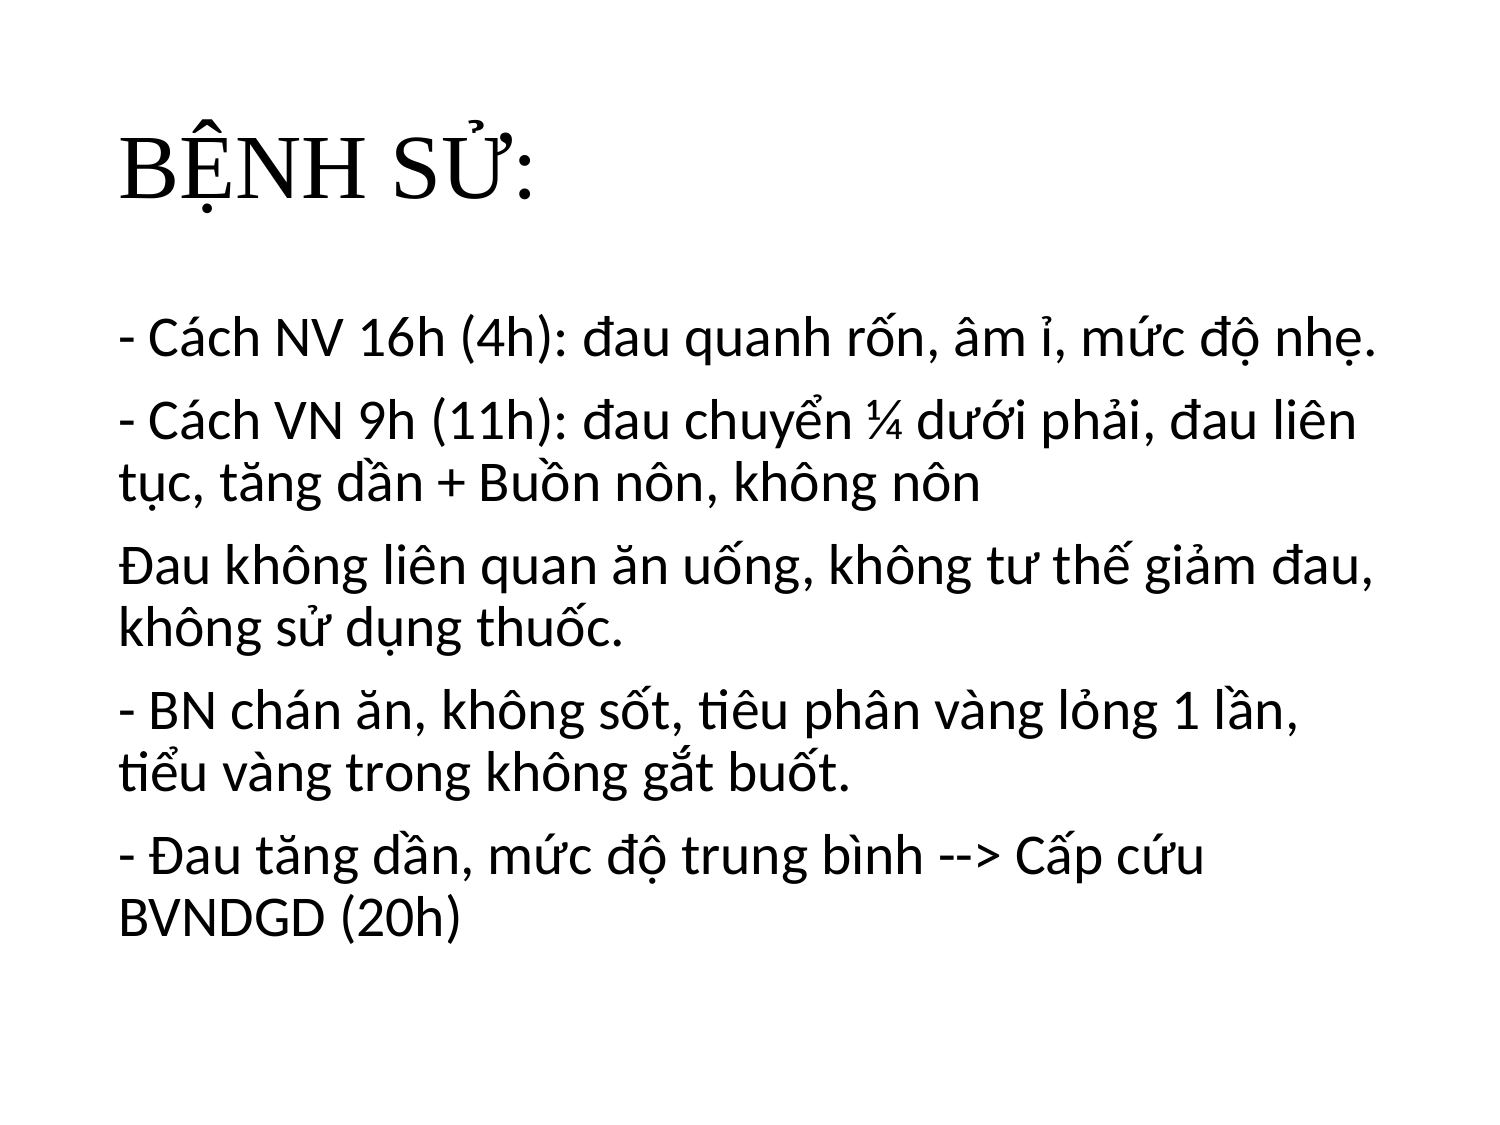

# BỆNH SỬ:
- Cách NV 16h (4h): đau quanh rốn, âm ỉ, mức độ nhẹ.
- Cách VN 9h (11h): đau chuyển ¼ dưới phải, đau liên tục, tăng dần + Buồn nôn, không nôn
Đau không liên quan ăn uống, không tư thế giảm đau, không sử dụng thuốc.
- BN chán ăn, không sốt, tiêu phân vàng lỏng 1 lần, tiểu vàng trong không gắt buốt.
- Đau tăng dần, mức độ trung bình --> Cấp cứu BVNDGD (20h)